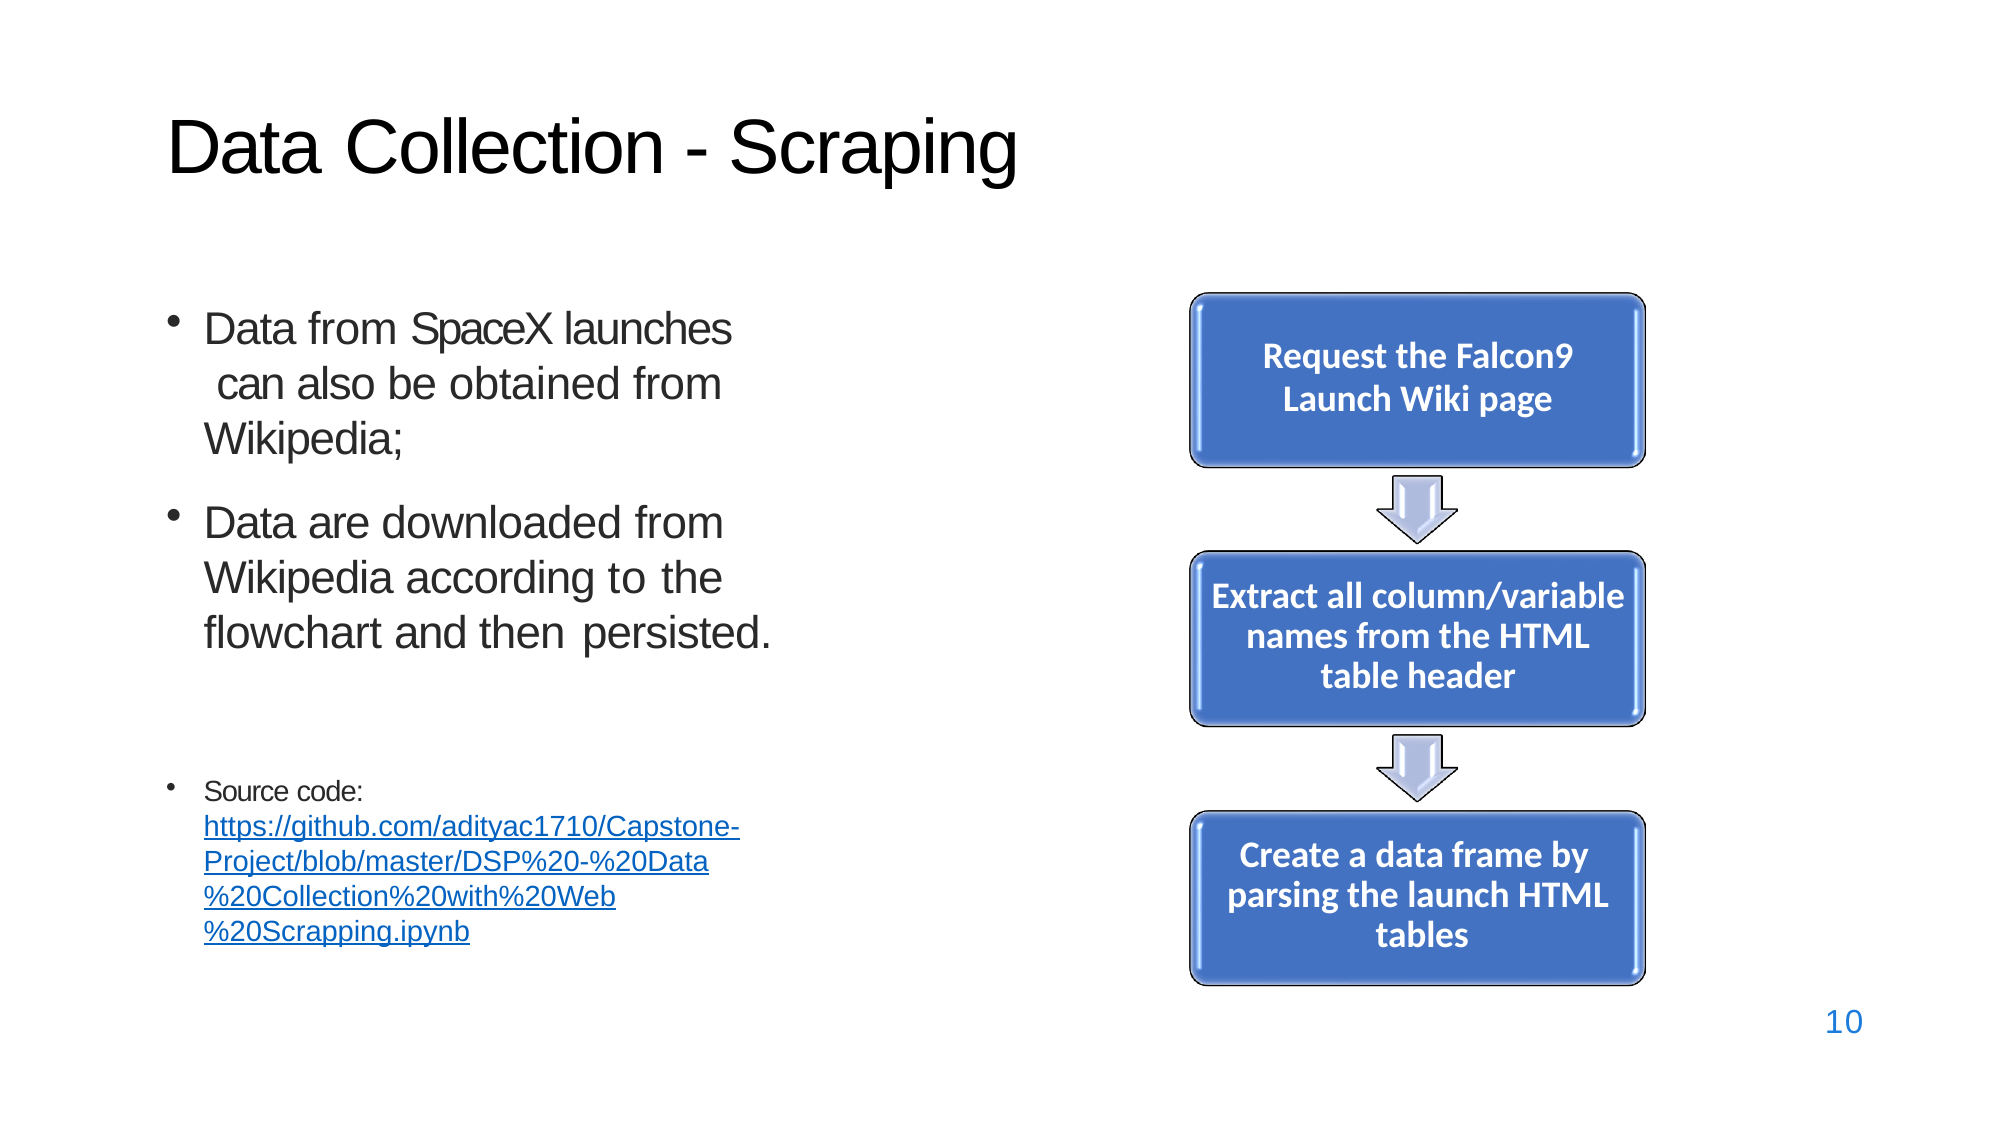

# Data Collection - Scraping

Data from SpaceX launches  can also be obtained from  Wikipedia;
Data are downloaded from  Wikipedia according to the  flowchart and then persisted.
Request the Falcon9
Launch Wiki page

Extract all column/variable  names from the HTML  table header

Source code:  https://github.com/adityac1710/Capstone-Project/blob/master/DSP%20-%20Data%20Collection%20with%20Web%20Scrapping.ipynb
Create a data frame by  parsing the launch HTML  tables
10